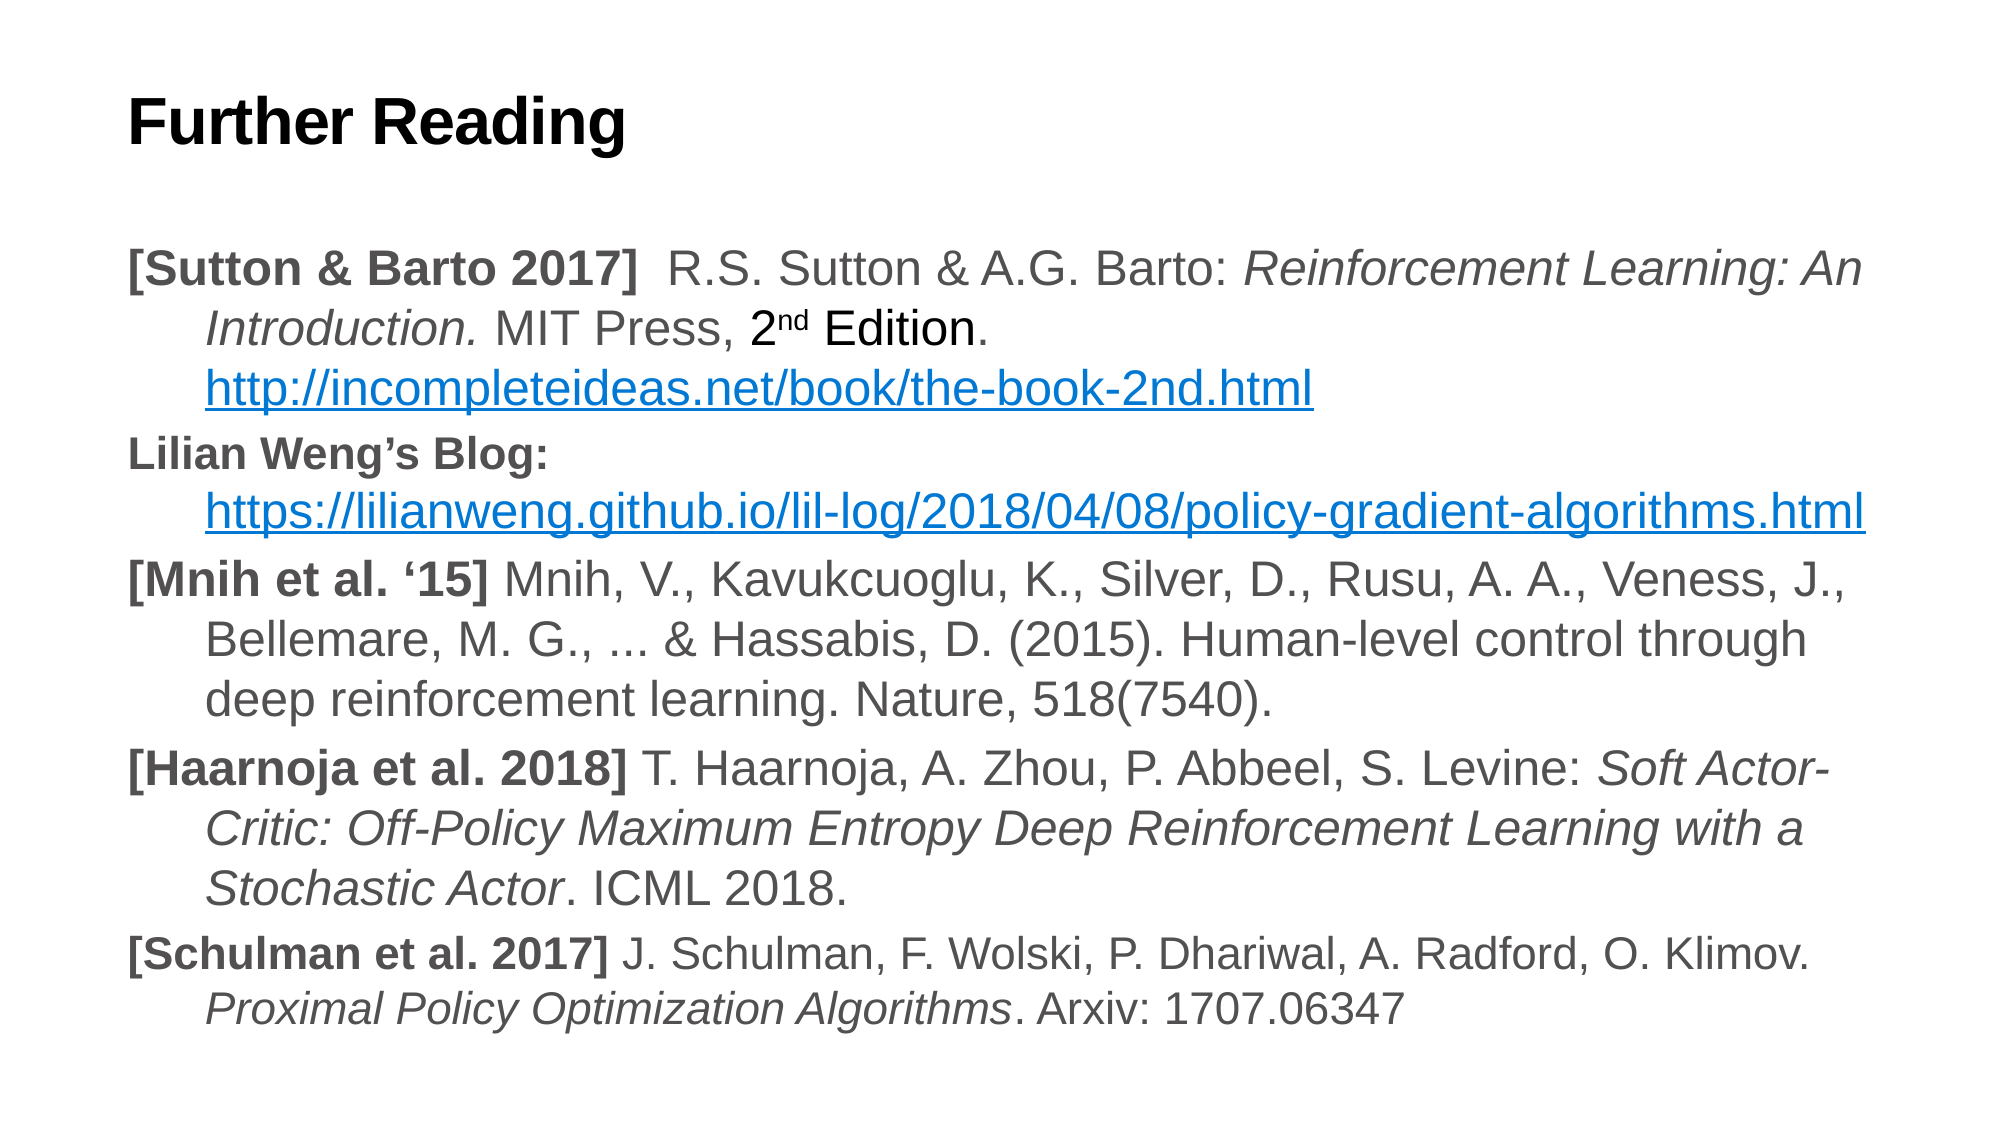

# Further Reading
[Sutton & Barto 2017]  R.S. Sutton & A.G. Barto: Reinforcement Learning: An Introduction. MIT Press, 2nd Edition. http://incompleteideas.net/book/the-book-2nd.html
Lilian Weng’s Blog: https://lilianweng.github.io/lil-log/2018/04/08/policy-gradient-algorithms.html
[Mnih et al. ‘15] Mnih, V., Kavukcuoglu, K., Silver, D., Rusu, A. A., Veness, J., Bellemare, M. G., ... & Hassabis, D. (2015). Human-level control through deep reinforcement learning. Nature, 518(7540).
[Haarnoja et al. 2018] T. Haarnoja, A. Zhou, P. Abbeel, S. Levine: Soft Actor-Critic: Off-Policy Maximum Entropy Deep Reinforcement Learning with a Stochastic Actor. ICML 2018.
[Schulman et al. 2017] J. Schulman, F. Wolski, P. Dhariwal, A. Radford, O. Klimov. Proximal Policy Optimization Algorithms. Arxiv: 1707.06347